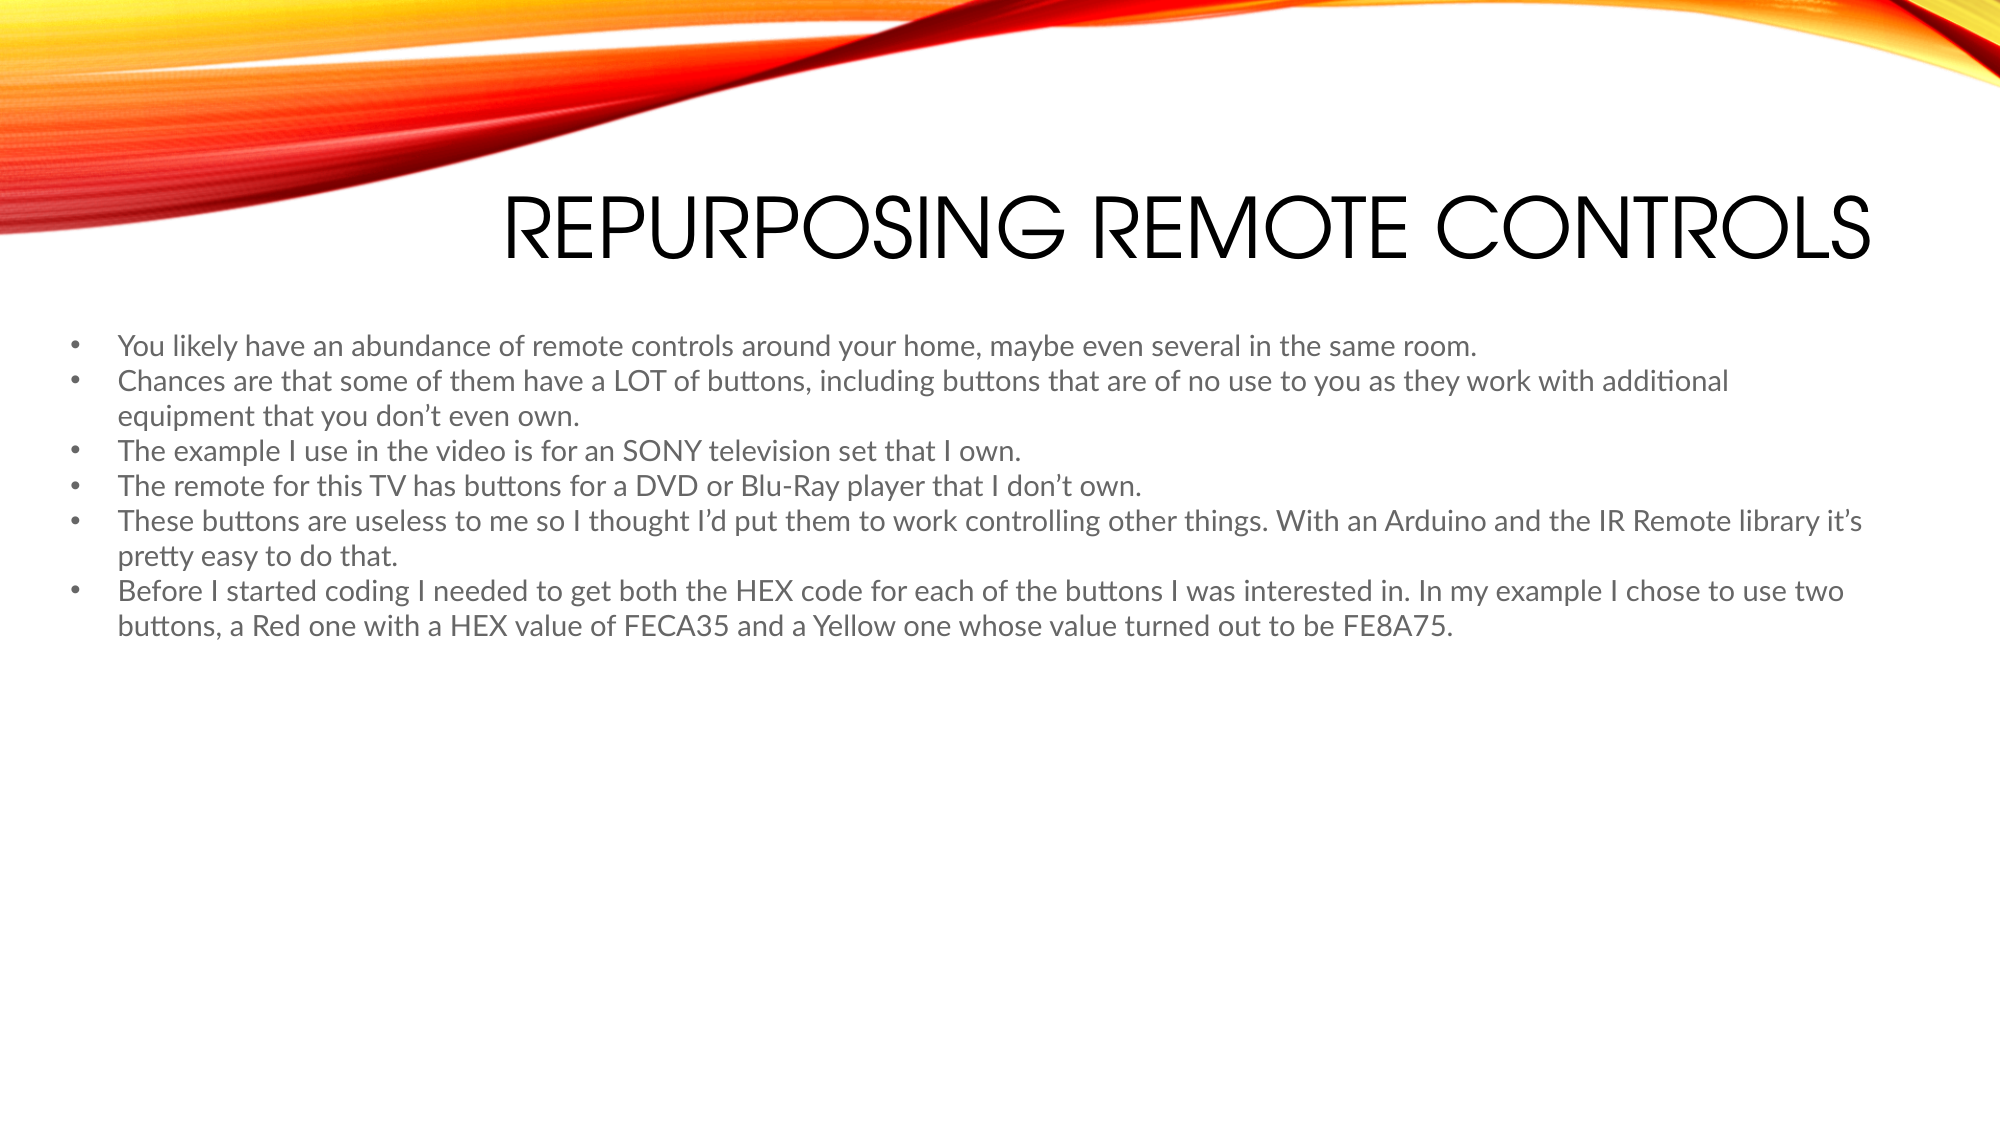

# Repurposing Remote Controls
You likely have an abundance of remote controls around your home, maybe even several in the same room.
Chances are that some of them have a LOT of buttons, including buttons that are of no use to you as they work with additional equipment that you don’t even own.
The example I use in the video is for an SONY television set that I own.
The remote for this TV has buttons for a DVD or Blu-Ray player that I don’t own.
These buttons are useless to me so I thought I’d put them to work controlling other things. With an Arduino and the IR Remote library it’s pretty easy to do that.
Before I started coding I needed to get both the HEX code for each of the buttons I was interested in. In my example I chose to use two buttons, a Red one with a HEX value of FECA35 and a Yellow one whose value turned out to be FE8A75.